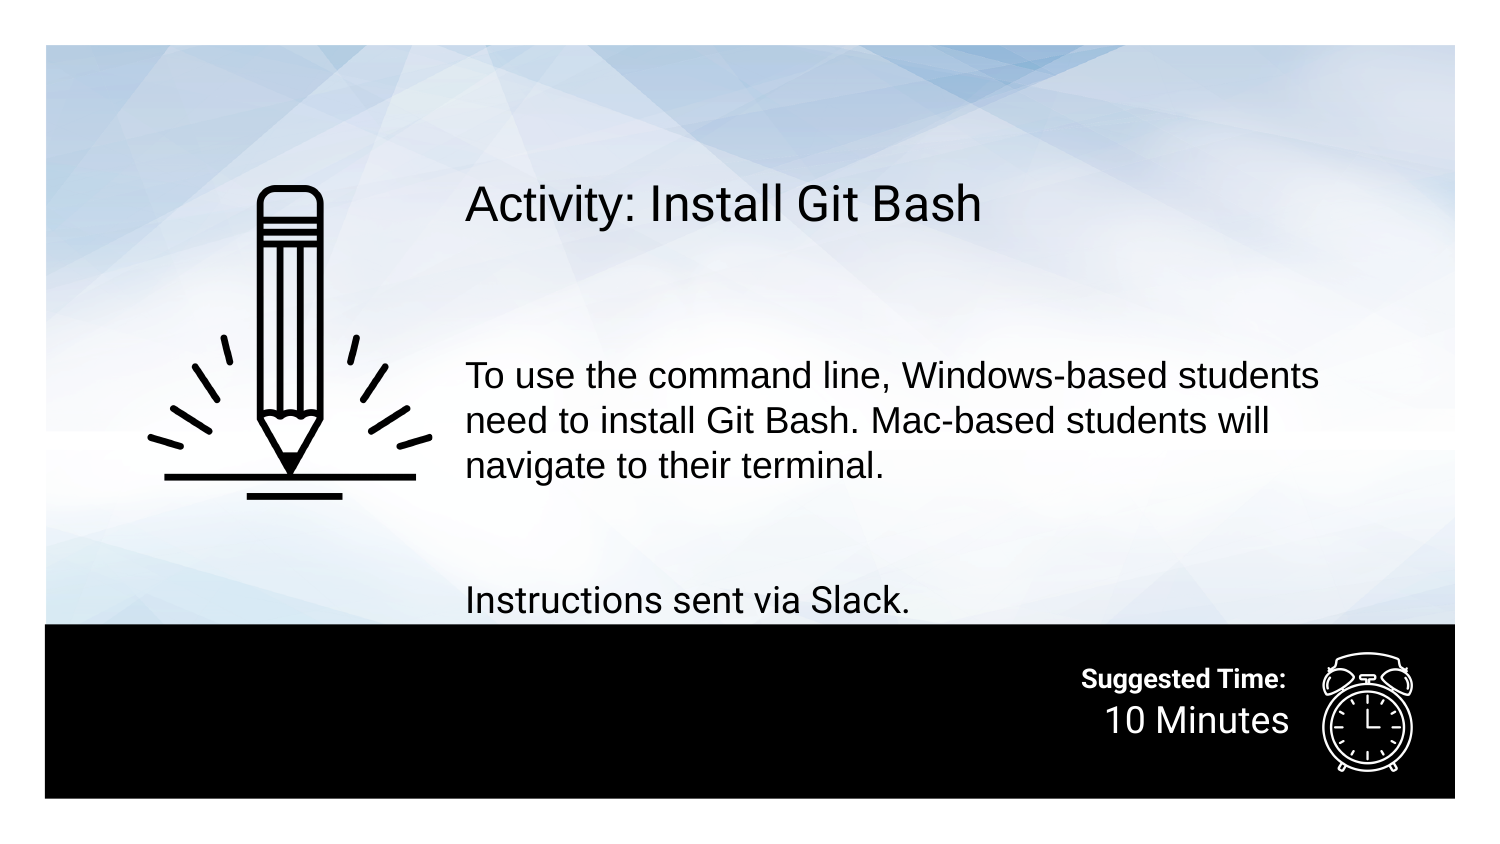

Activity: Install Git Bash

To use the command line, Windows-based students need to install Git Bash. Mac-based students will navigate to their terminal.

Instructions sent via Slack.
# 10 Minutes